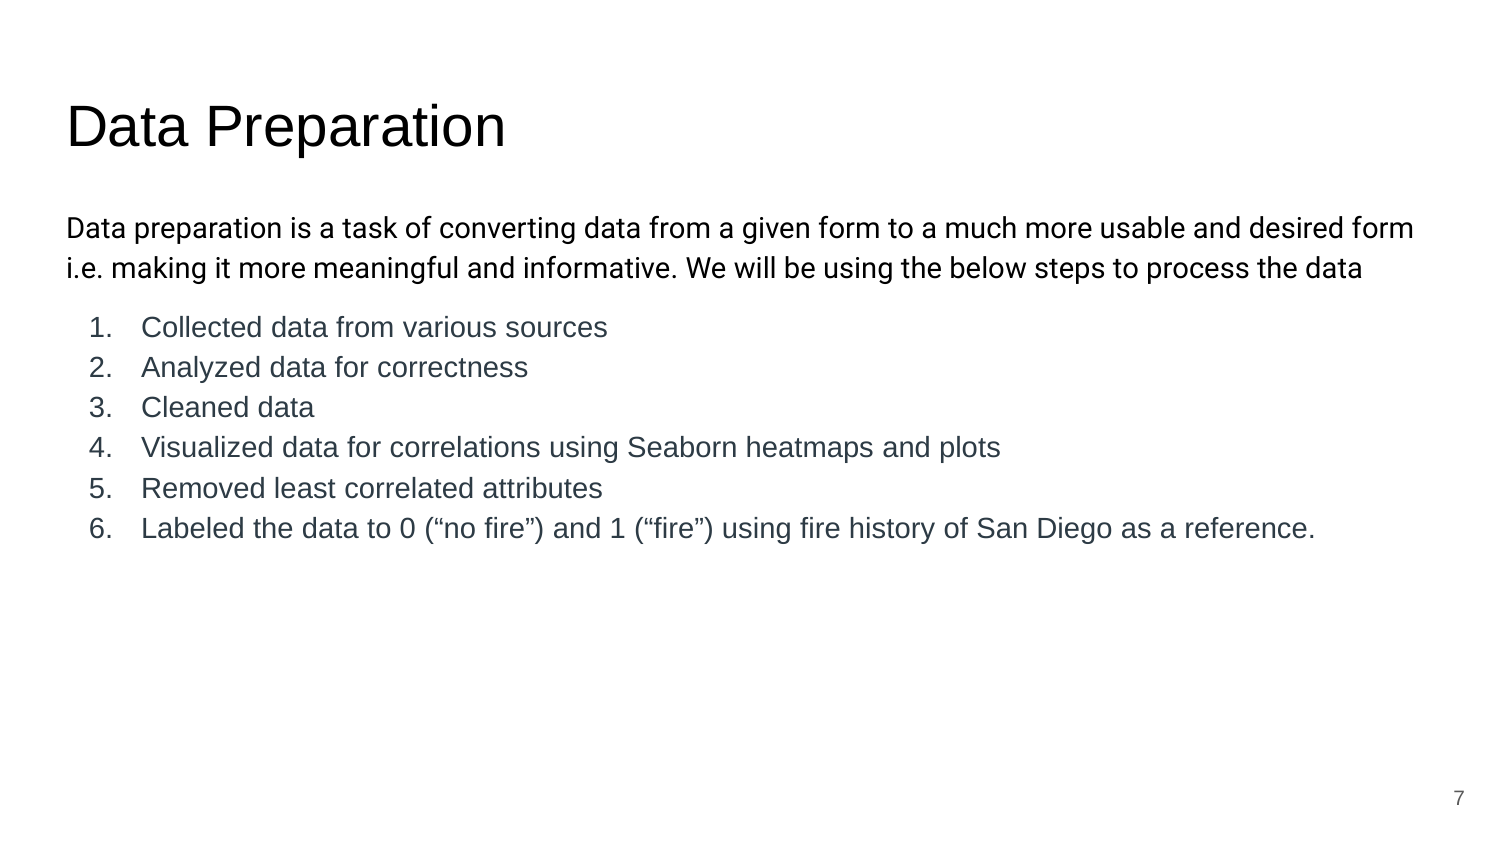

# Data Preparation
Data preparation is a task of converting data from a given form to a much more usable and desired form i.e. making it more meaningful and informative. We will be using the below steps to process the data
Collected data from various sources
Analyzed data for correctness
Cleaned data
Visualized data for correlations using Seaborn heatmaps and plots
Removed least correlated attributes
Labeled the data to 0 (“no fire”) and 1 (“fire”) using fire history of San Diego as a reference.

7